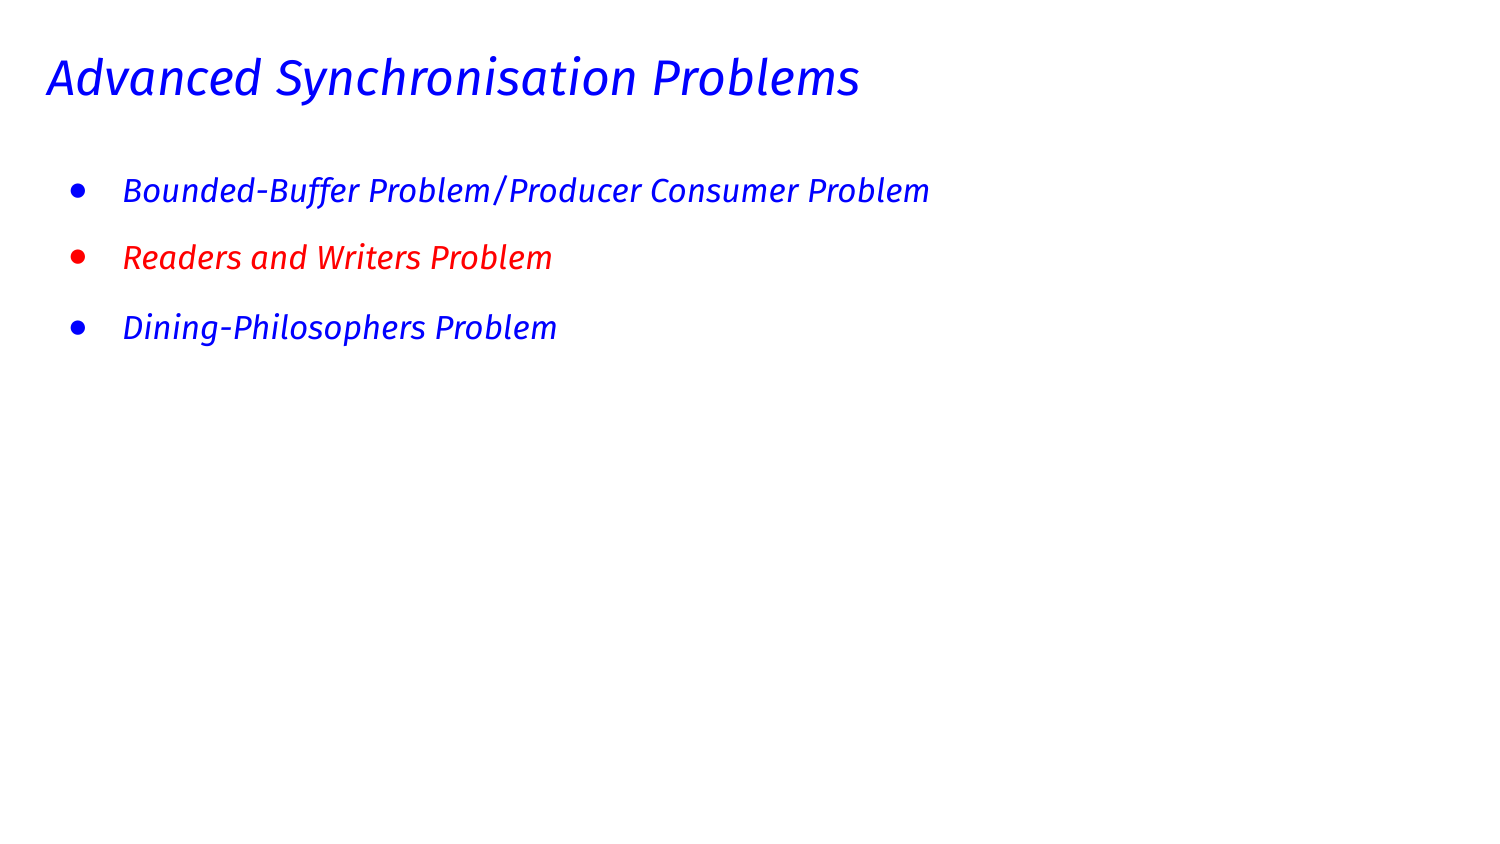

Advanced Synchronisation Problems

Bounded-Buffer Problem/Producer Consumer Problem
Readers and Writers Problem
Dining-Philosophers Problem